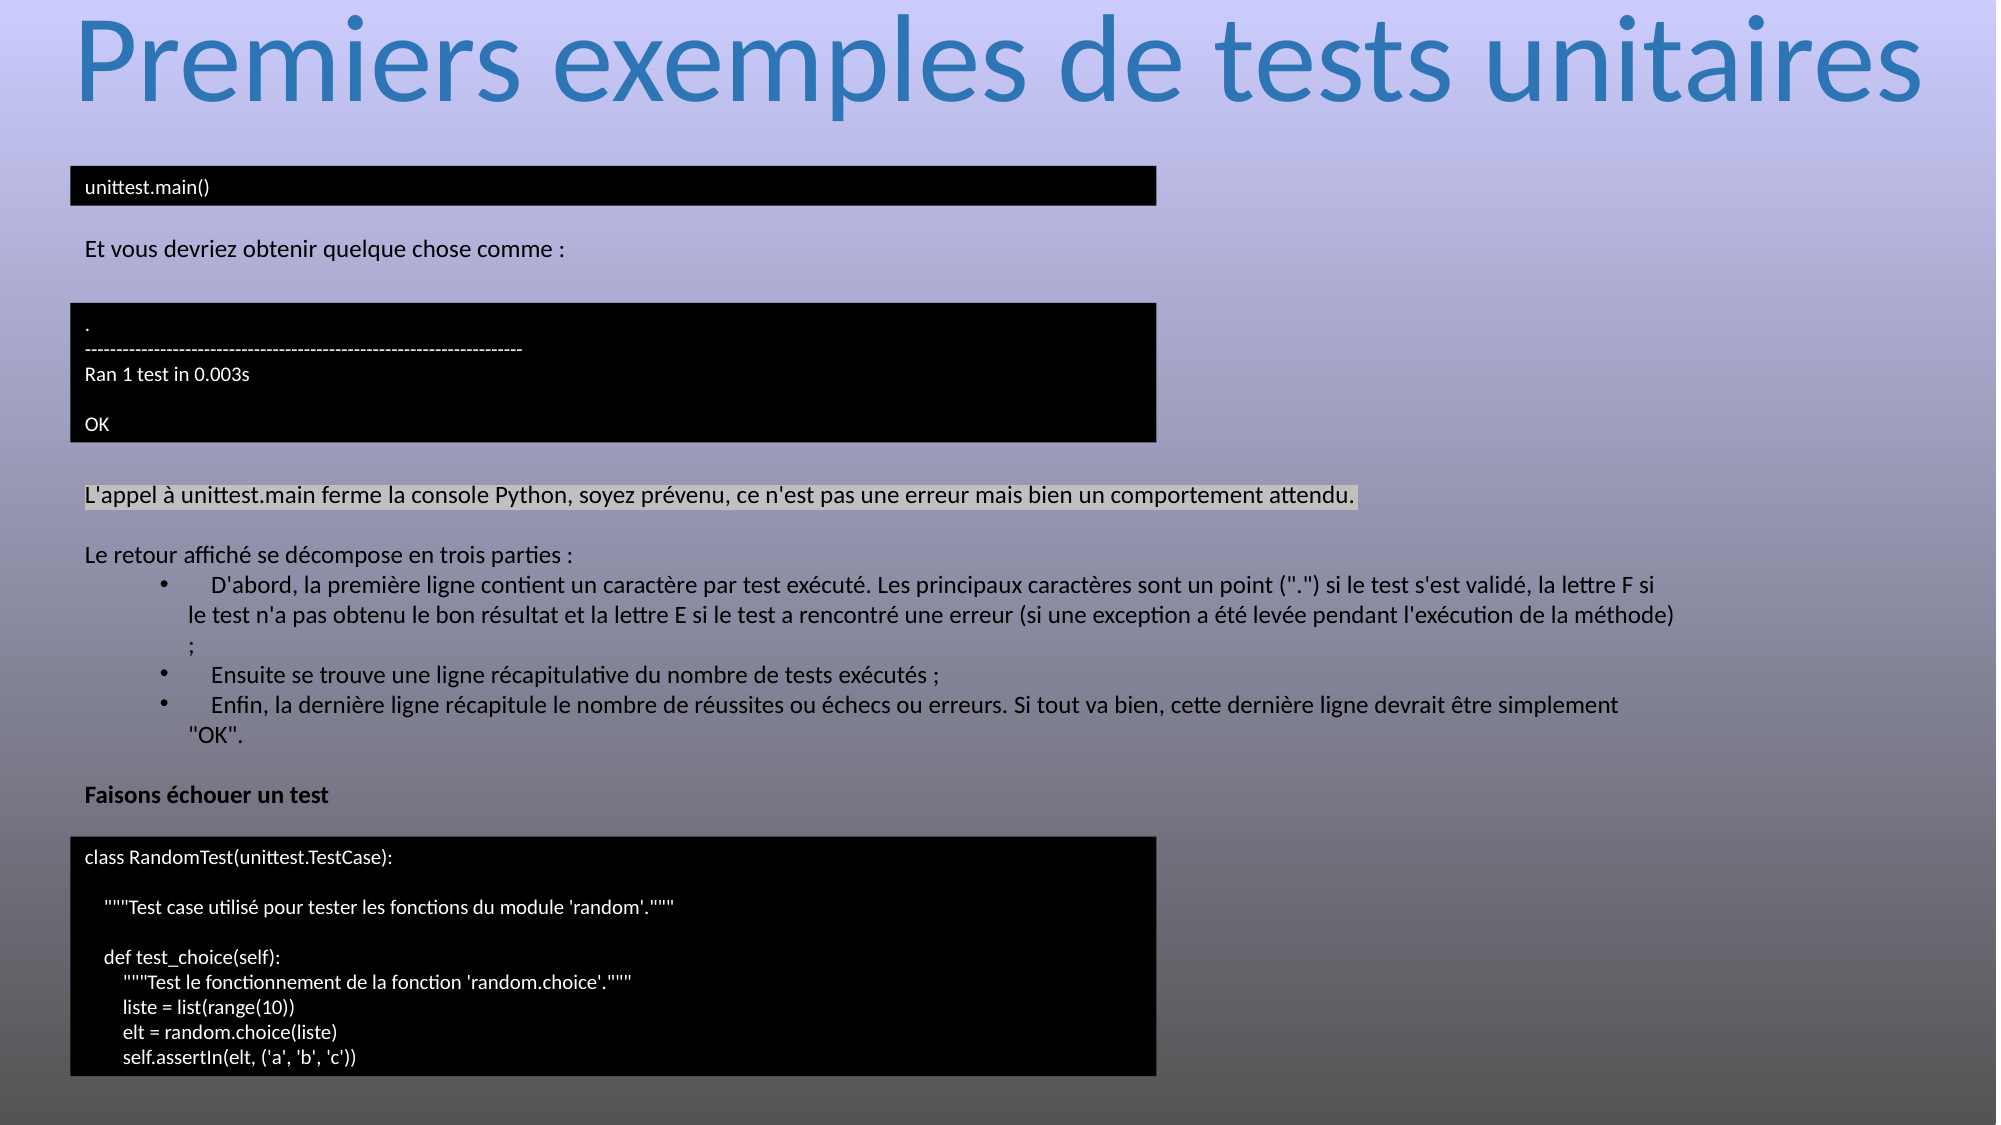

# Premiers exemples de tests unitaires
unittest.main()
Et vous devriez obtenir quelque chose comme :
.
----------------------------------------------------------------------
Ran 1 test in 0.003s

OK
L'appel à unittest.main ferme la console Python, soyez prévenu, ce n'est pas une erreur mais bien un comportement attendu.

Le retour affiché se décompose en trois parties :
    D'abord, la première ligne contient un caractère par test exécuté. Les principaux caractères sont un point (".") si le test s'est validé, la lettre F si le test n'a pas obtenu le bon résultat et la lettre E si le test a rencontré une erreur (si une exception a été levée pendant l'exécution de la méthode) ;
    Ensuite se trouve une ligne récapitulative du nombre de tests exécutés ;
    Enfin, la dernière ligne récapitule le nombre de réussites ou échecs ou erreurs. Si tout va bien, cette dernière ligne devrait être simplement "OK".

Faisons échouer un test

Modifions notre test pour être sûr de provoquer un échec :
class RandomTest(unittest.TestCase):

    """Test case utilisé pour tester les fonctions du module 'random'."""

    def test_choice(self):
        """Test le fonctionnement de la fonction 'random.choice'."""
        liste = list(range(10))
        elt = random.choice(liste)
        self.assertIn(elt, ('a', 'b', 'c'))

524